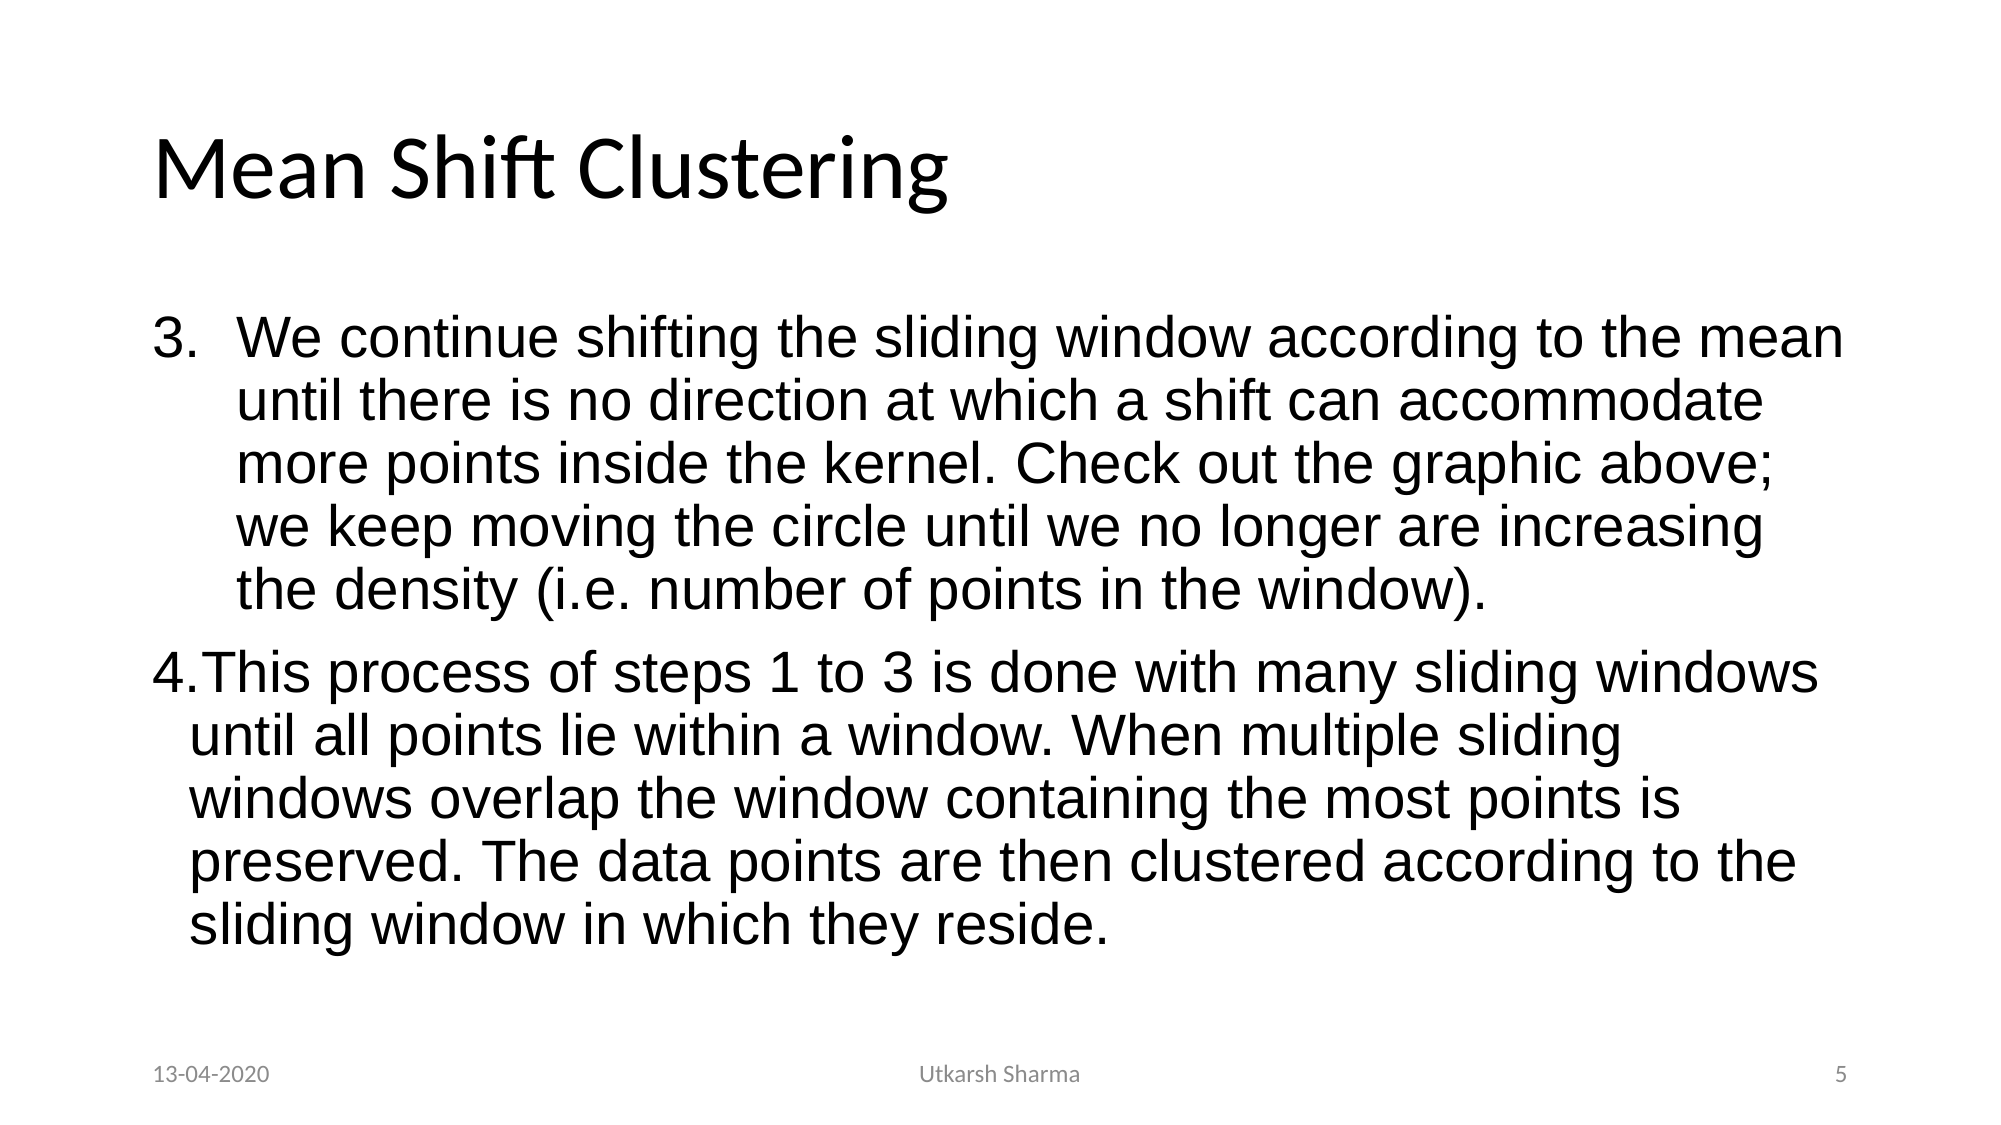

# Mean Shift Clustering
We continue shifting the sliding window according to the mean until there is no direction at which a shift can accommodate more points inside the kernel. Check out the graphic above; we keep moving the circle until we no longer are increasing the density (i.e. number of points in the window).
This process of steps 1 to 3 is done with many sliding windows until all points lie within a window. When multiple sliding windows overlap the window containing the most points is preserved. The data points are then clustered according to the sliding window in which they reside.

13-04-2020
Utkarsh Sharma
5